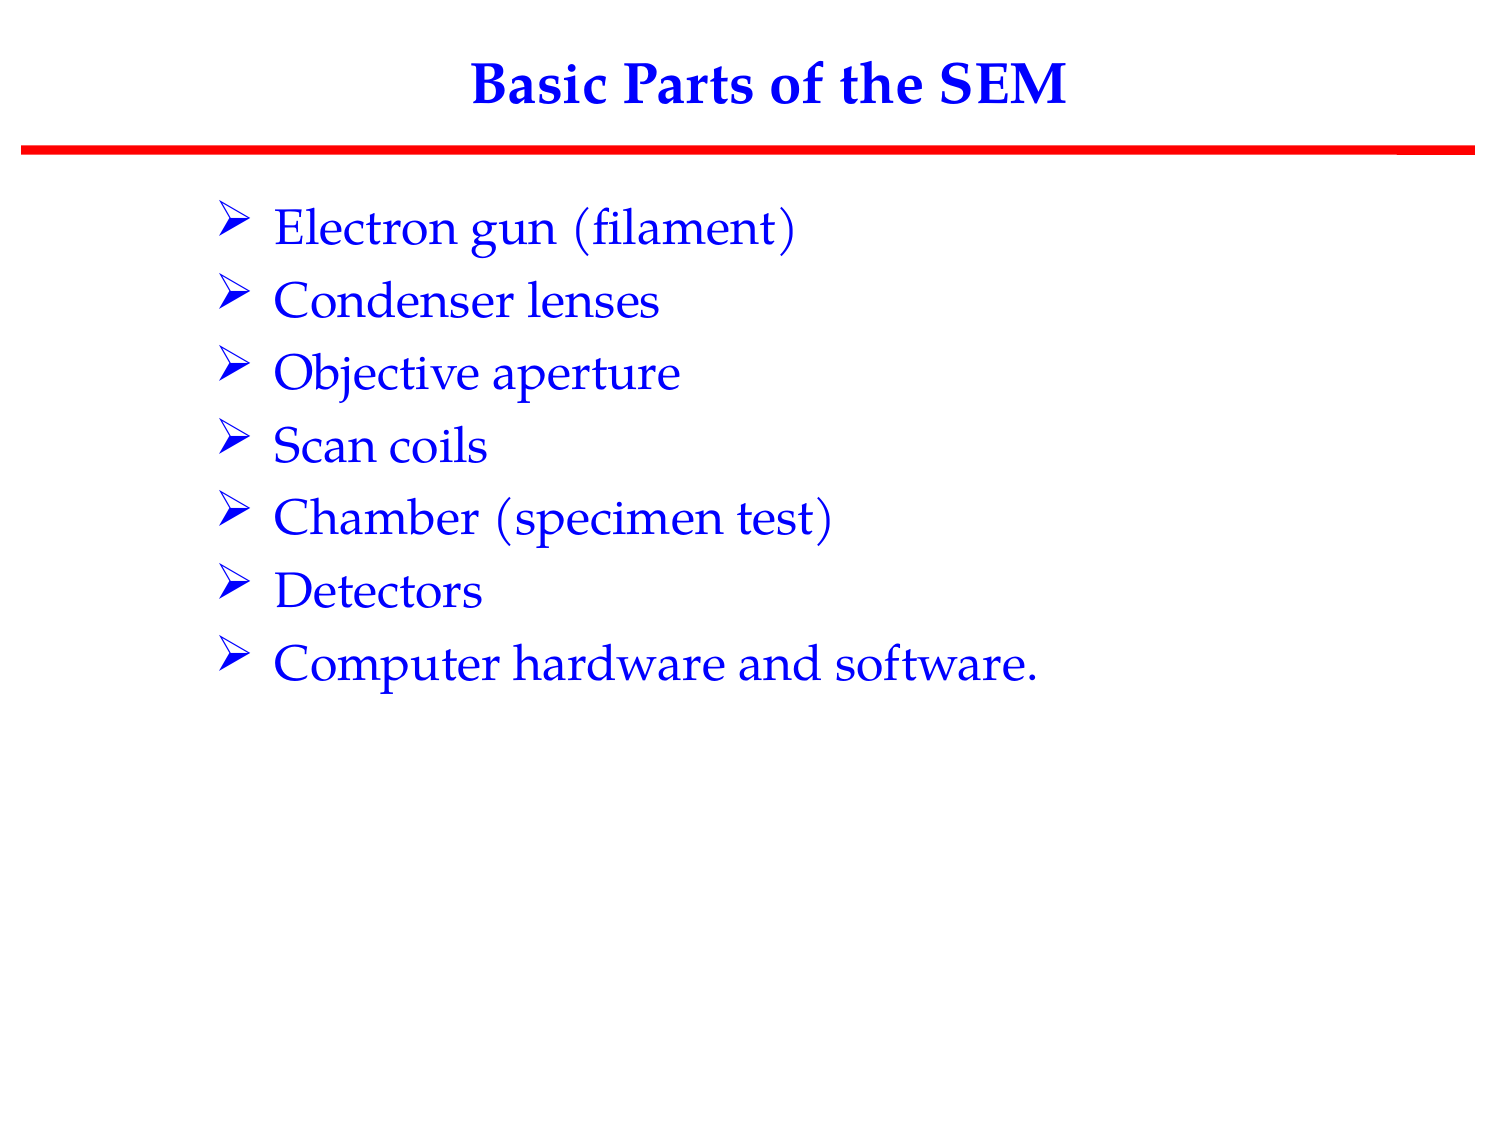

Basic Parts of the SEM

Electron gun (filament)
Condenser lenses
Objective aperture
Scan coils
Chamber (specimen test)
Detectors
Computer hardware and software.